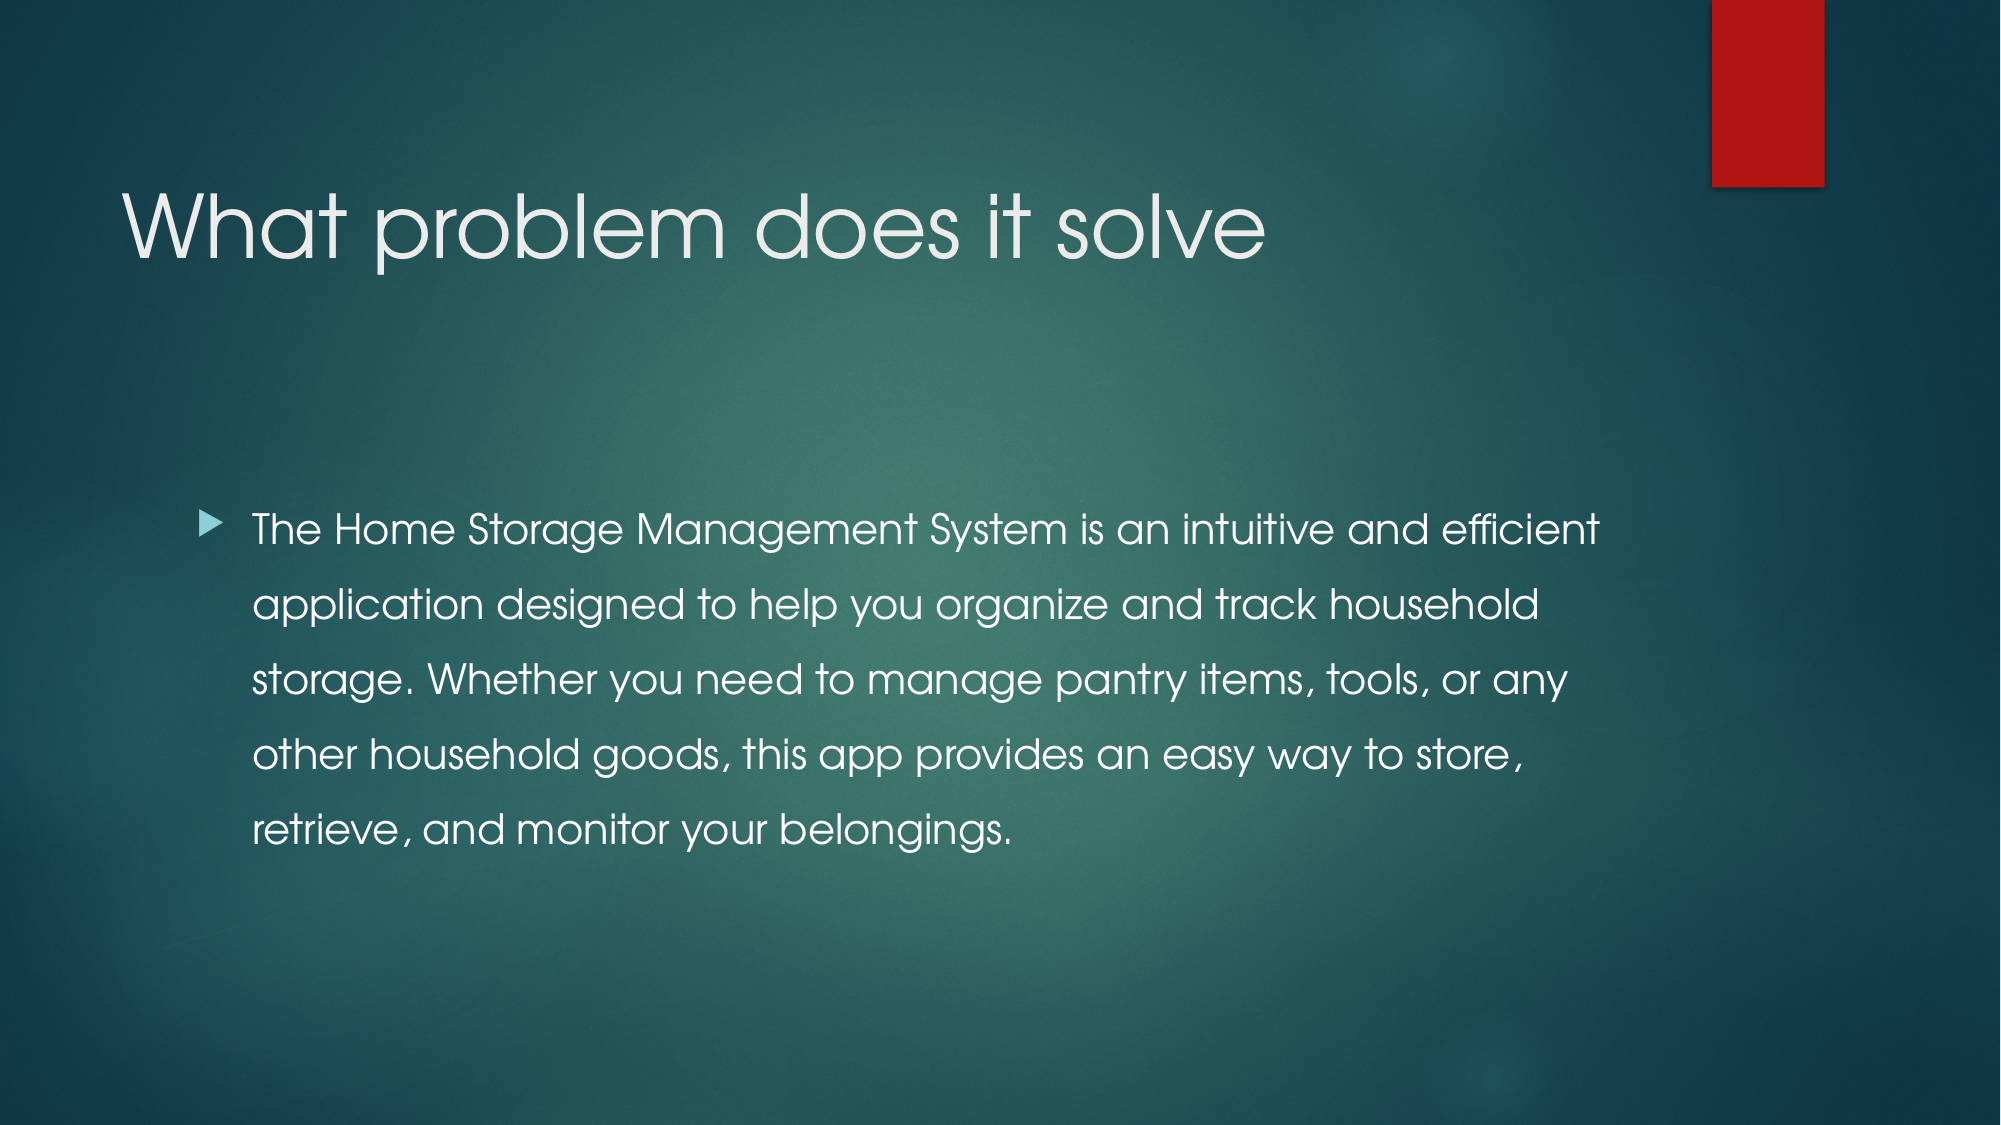

# What problem does it solve
The Home Storage Management System is an intuitive and efficient application designed to help you organize and track household storage. Whether you need to manage pantry items, tools, or any other household goods, this app provides an easy way to store, retrieve, and monitor your belongings.